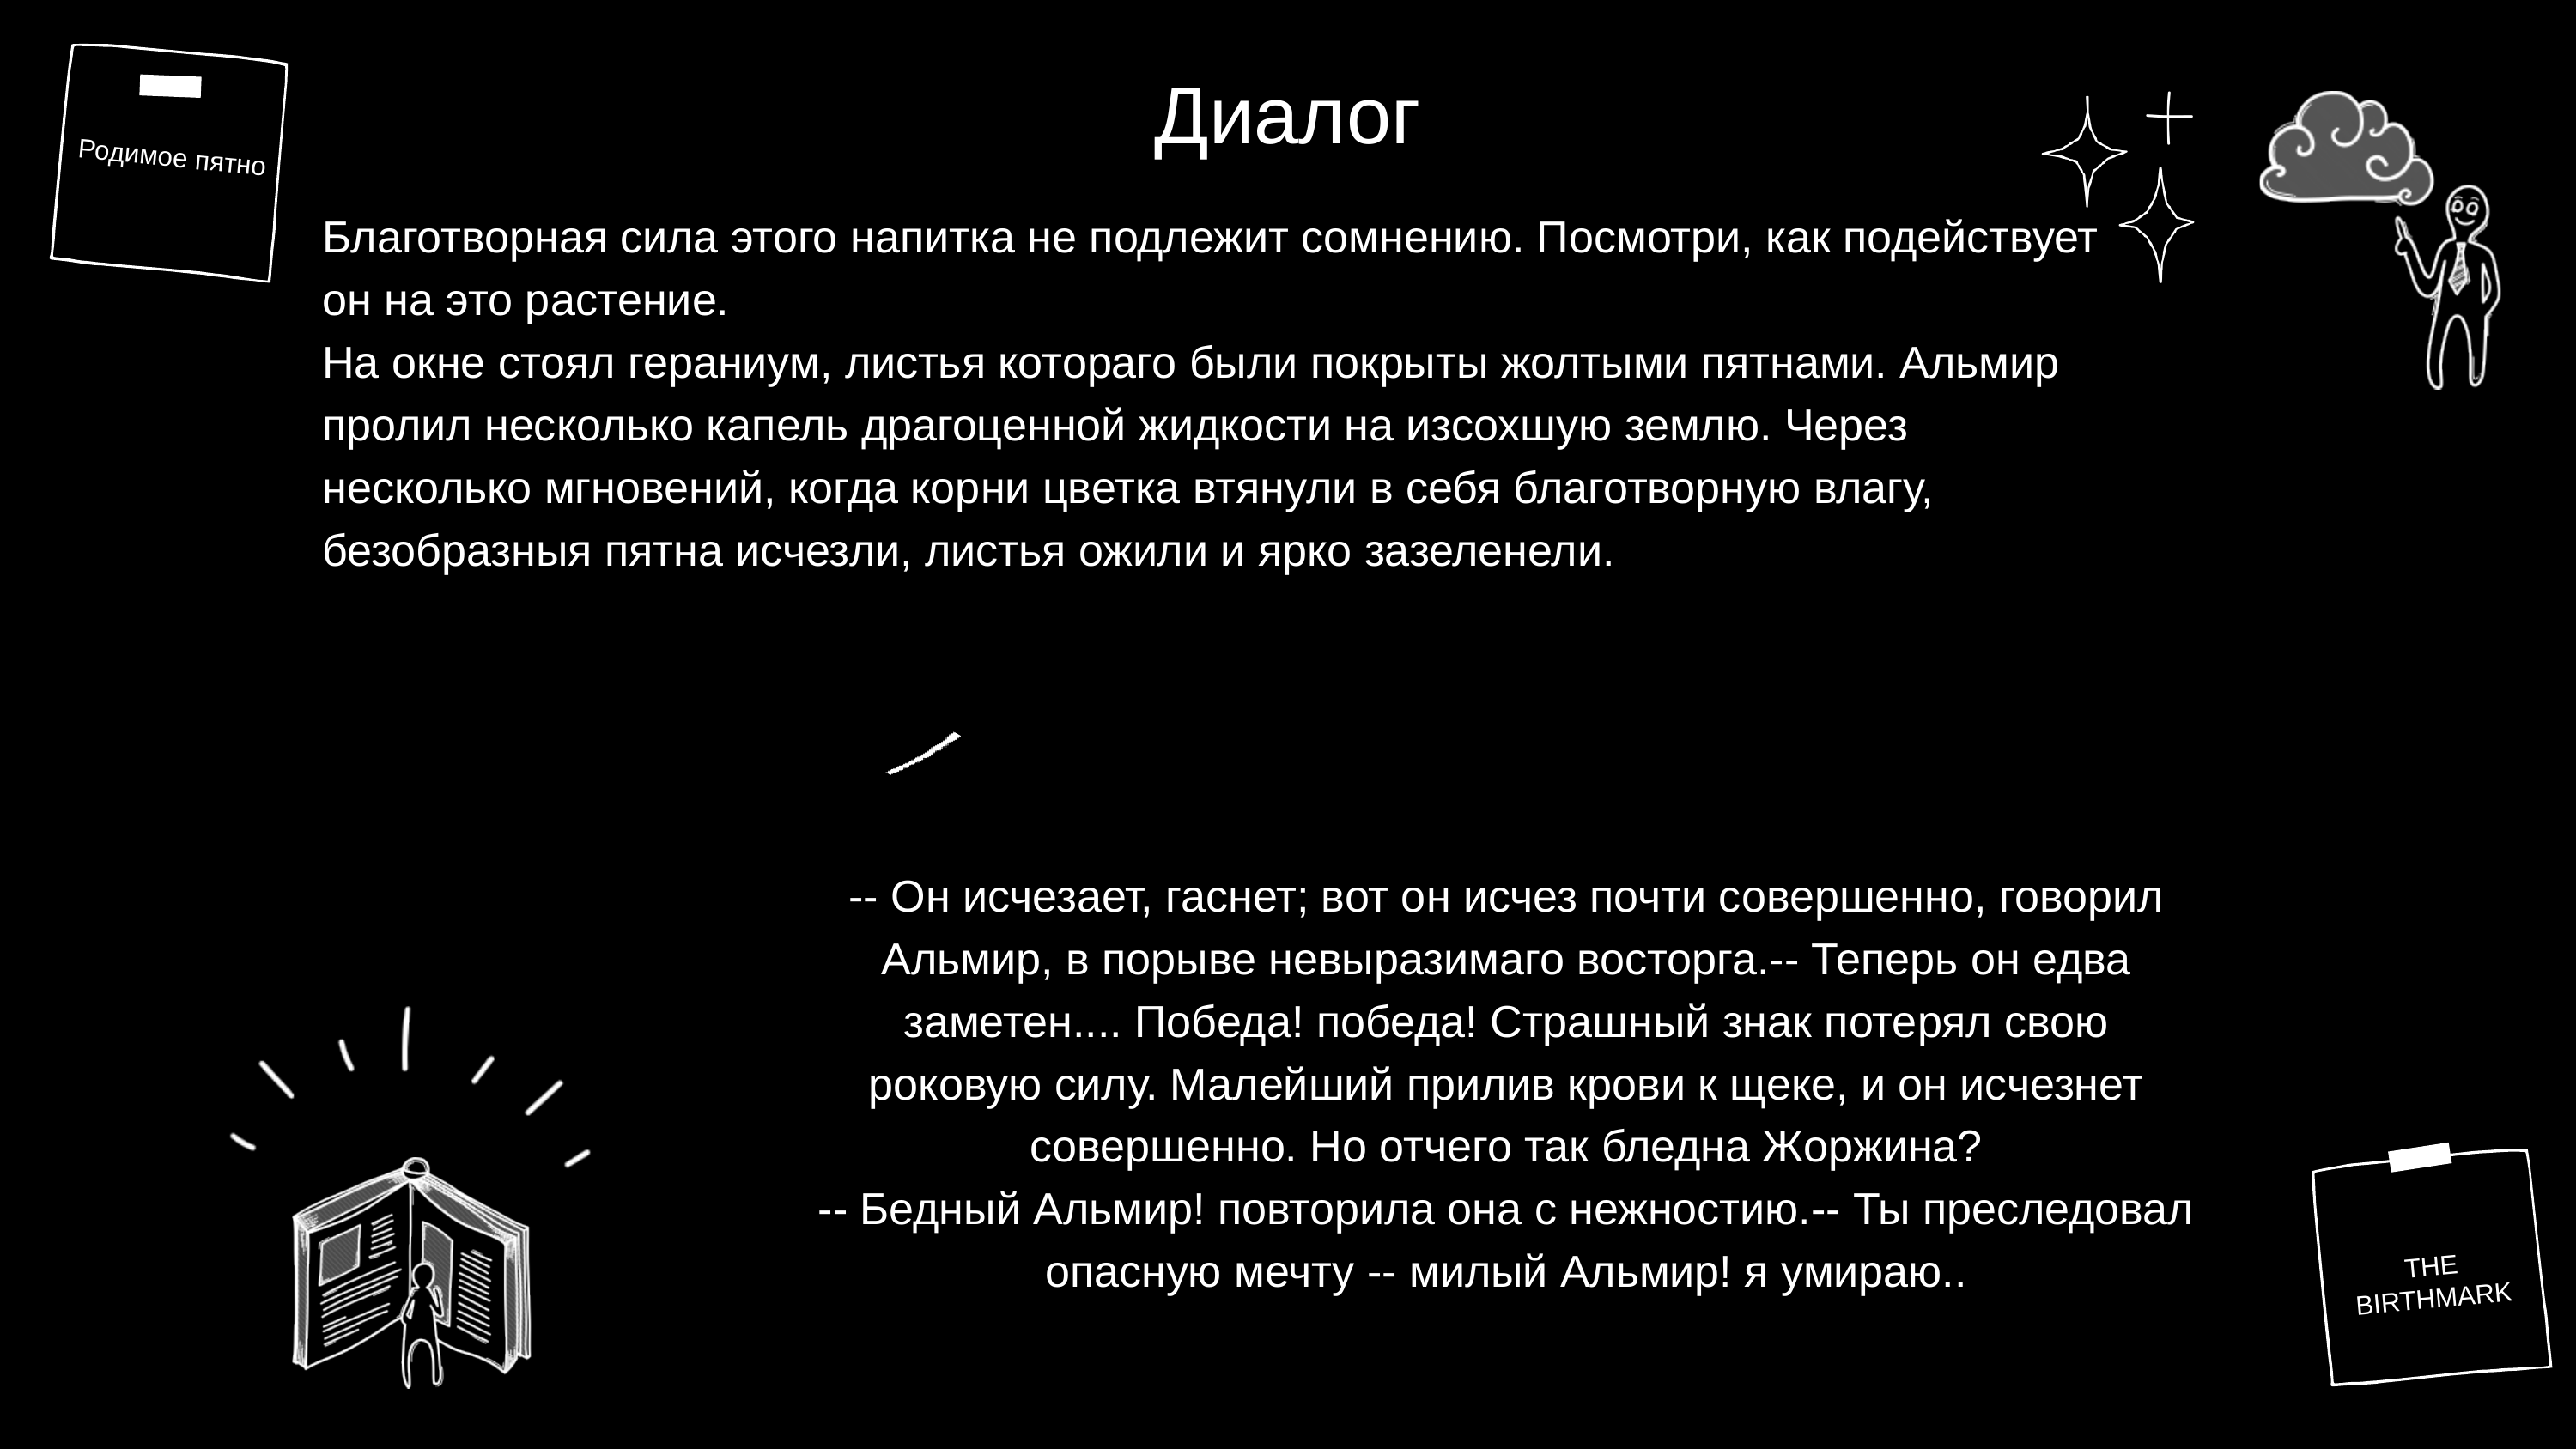

Диалог

Родимое пятно
Благотворная сила этого напитка не подлежит сомнению. Посмотри, как подействует он на это растение.
На окне стоял гераниум, листья котораго были покрыты жолтыми пятнами. Альмир пролил несколько капель драгоценной жидкости на изсохшую землю. Через несколько мгновений, когда корни цветка втянули в себя благотворную влагу, безобразныя пятна исчезли, листья ожили и ярко зазеленели.

-- Он исчезает, гаснет; вот он исчез почти совершенно, говорил Альмир, в порыве невыразимаго восторга.-- Теперь он едва заметен.... Победа! победа! Страшный знак потерял свою роковую силу. Малейший прилив крови к щеке, и он исчезнет совершенно. Но отчего так бледна Жоржина?
-- Бедный Альмир! повторила она с нежностию.-- Ты преследовал опасную мечту -- милый Альмир! я умираю..

THE BIRTHMARK